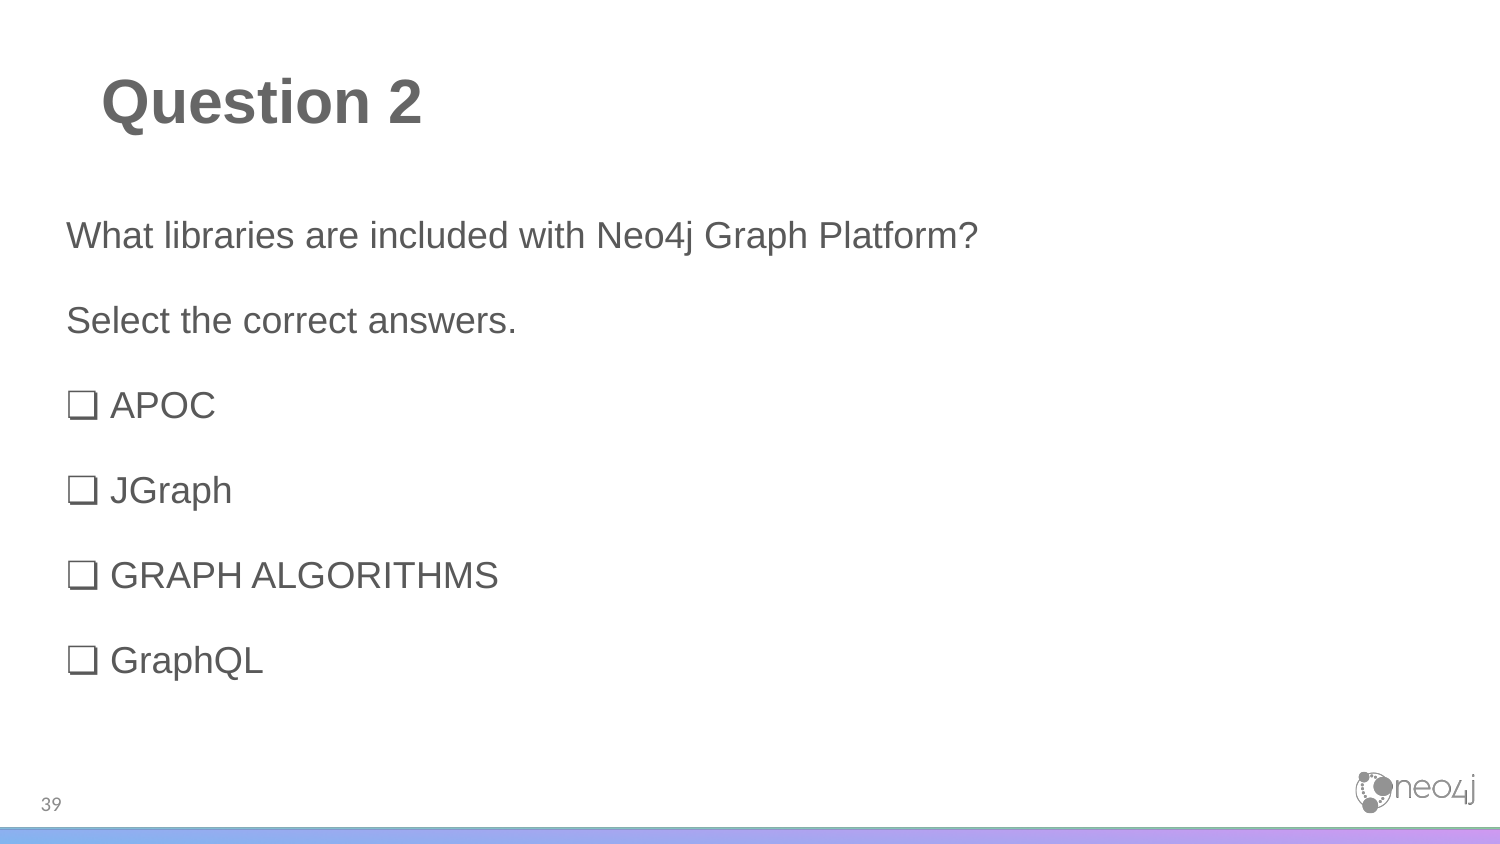

# Question 2
What libraries are included with Neo4j Graph Platform?
Select the correct answers.
❏ APOC
❏ JGraph
❏ GRAPH ALGORITHMS
❏ GraphQL

39